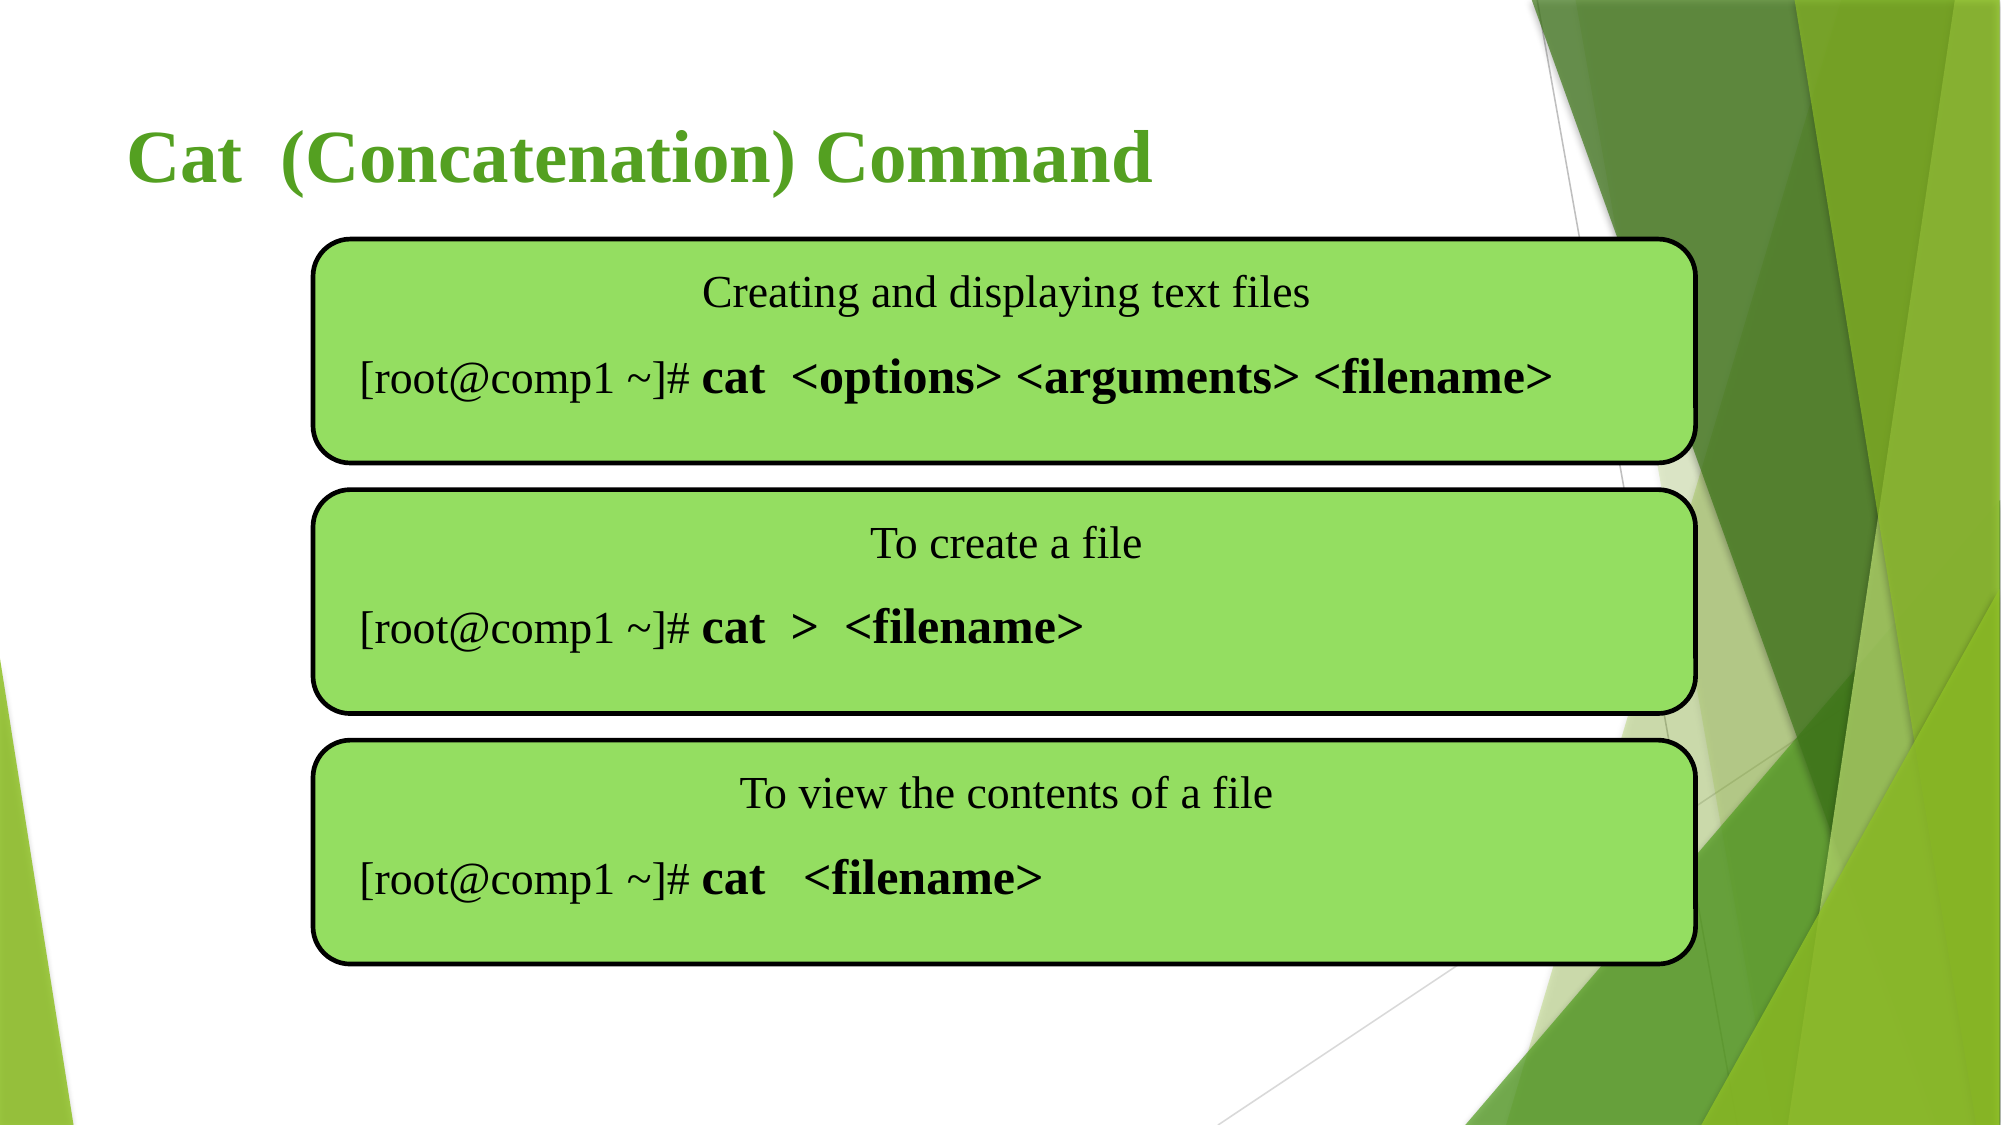

# Cat  (Concatenation) Command

Creating and displaying text files
[root@comp1 ~]# cat  <options> <arguments> <filename>

To create a file
[root@comp1 ~]# cat  >  <filename>

To view the contents of a file
[root@comp1 ~]# cat   <filename>